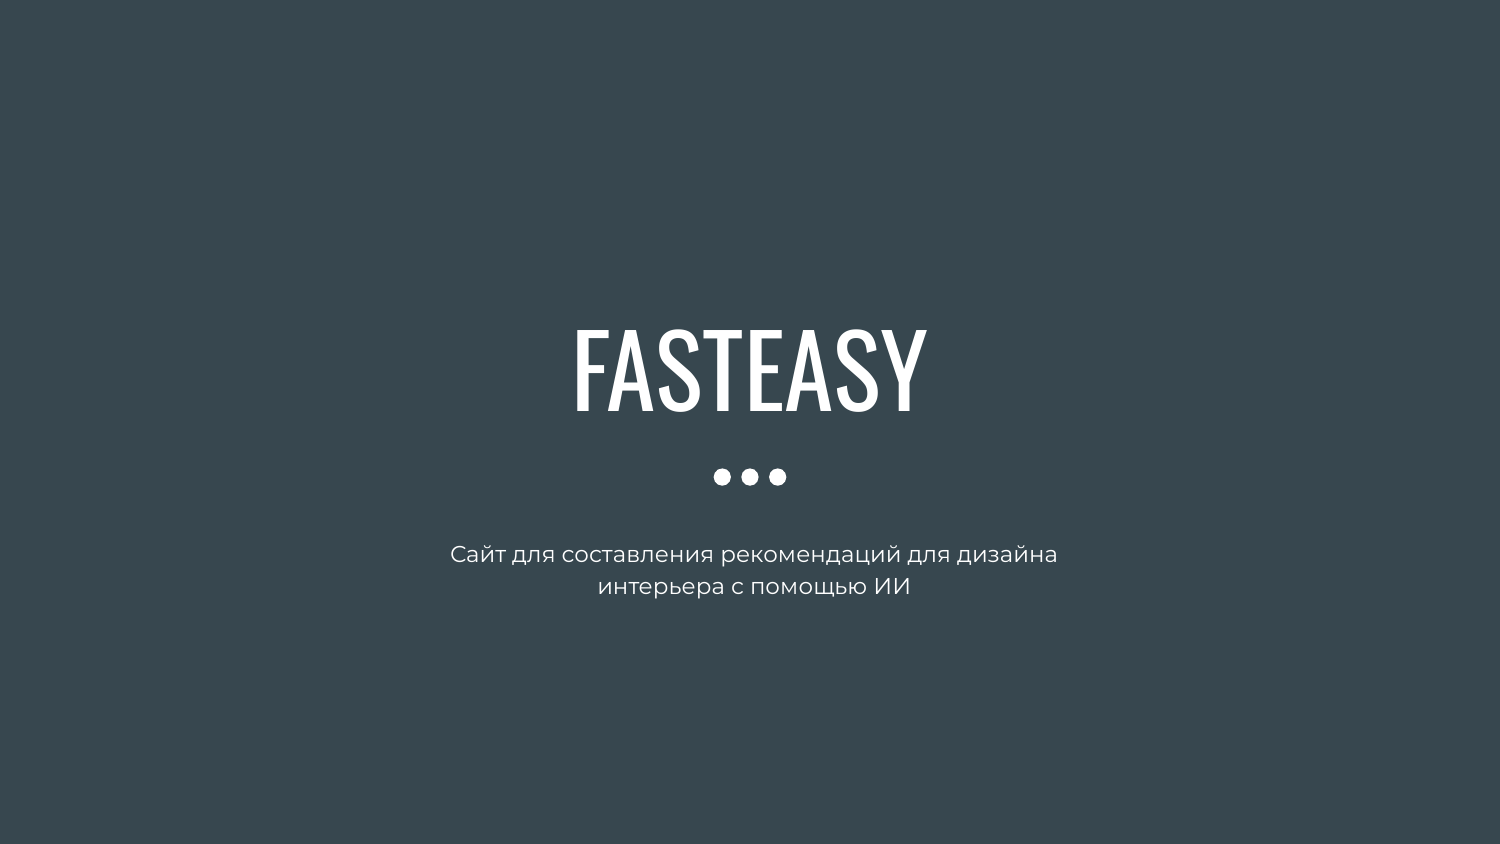

# FASTEASY
Сайт для составления рекомендаций для дизайна интерьера с помощью ИИ